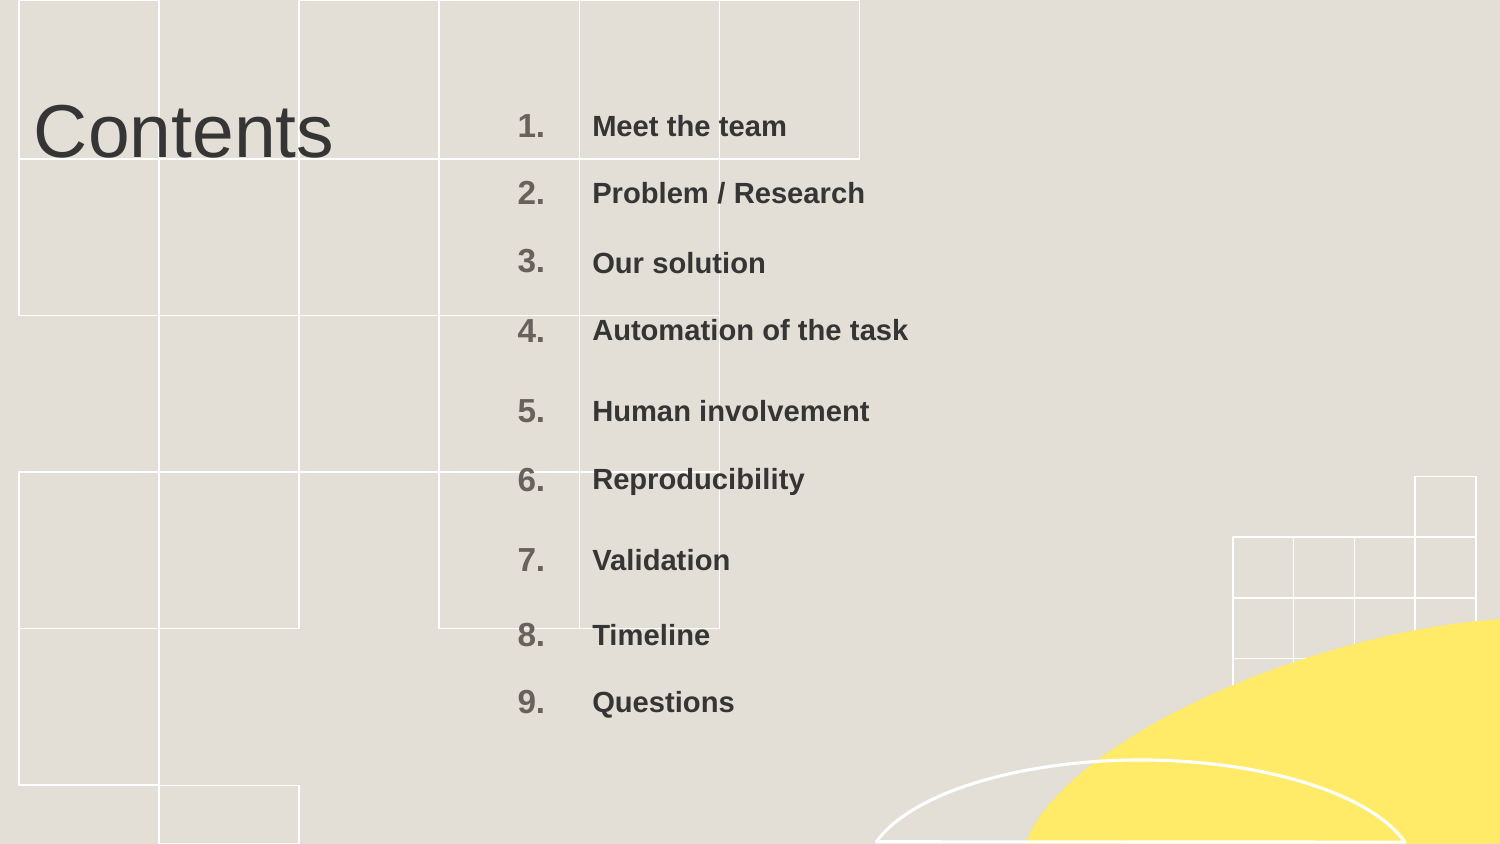

Contents
1.
Meet the team
2.
Problem / Research
3.
Our solution
4.
Automation of the task
5.
Human involvement
6.
Reproducibility
7.
Validation
8.
Timeline
9.
Questions